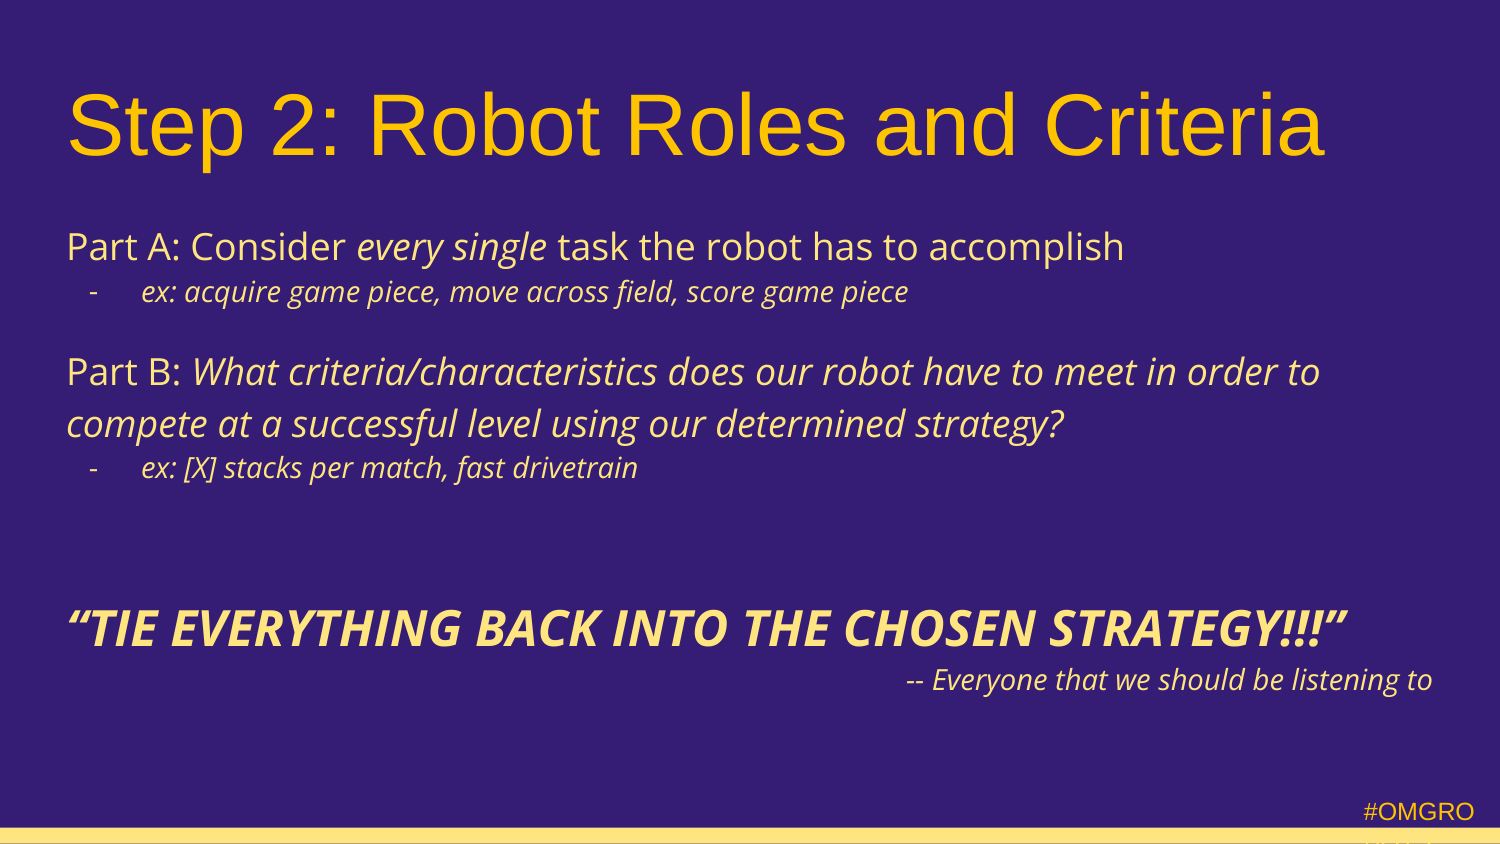

# Step 2: Robot Roles and Criteria
Part A: Consider every single task the robot has to accomplish
ex: acquire game piece, move across field, score game piece
Part B: What criteria/characteristics does our robot have to meet in order to compete at a successful level using our determined strategy?
ex: [X] stacks per match, fast drivetrain

“TIE EVERYTHING BACK INTO THE CHOSEN STRATEGY!!!”
-- Everyone that we should be listening to